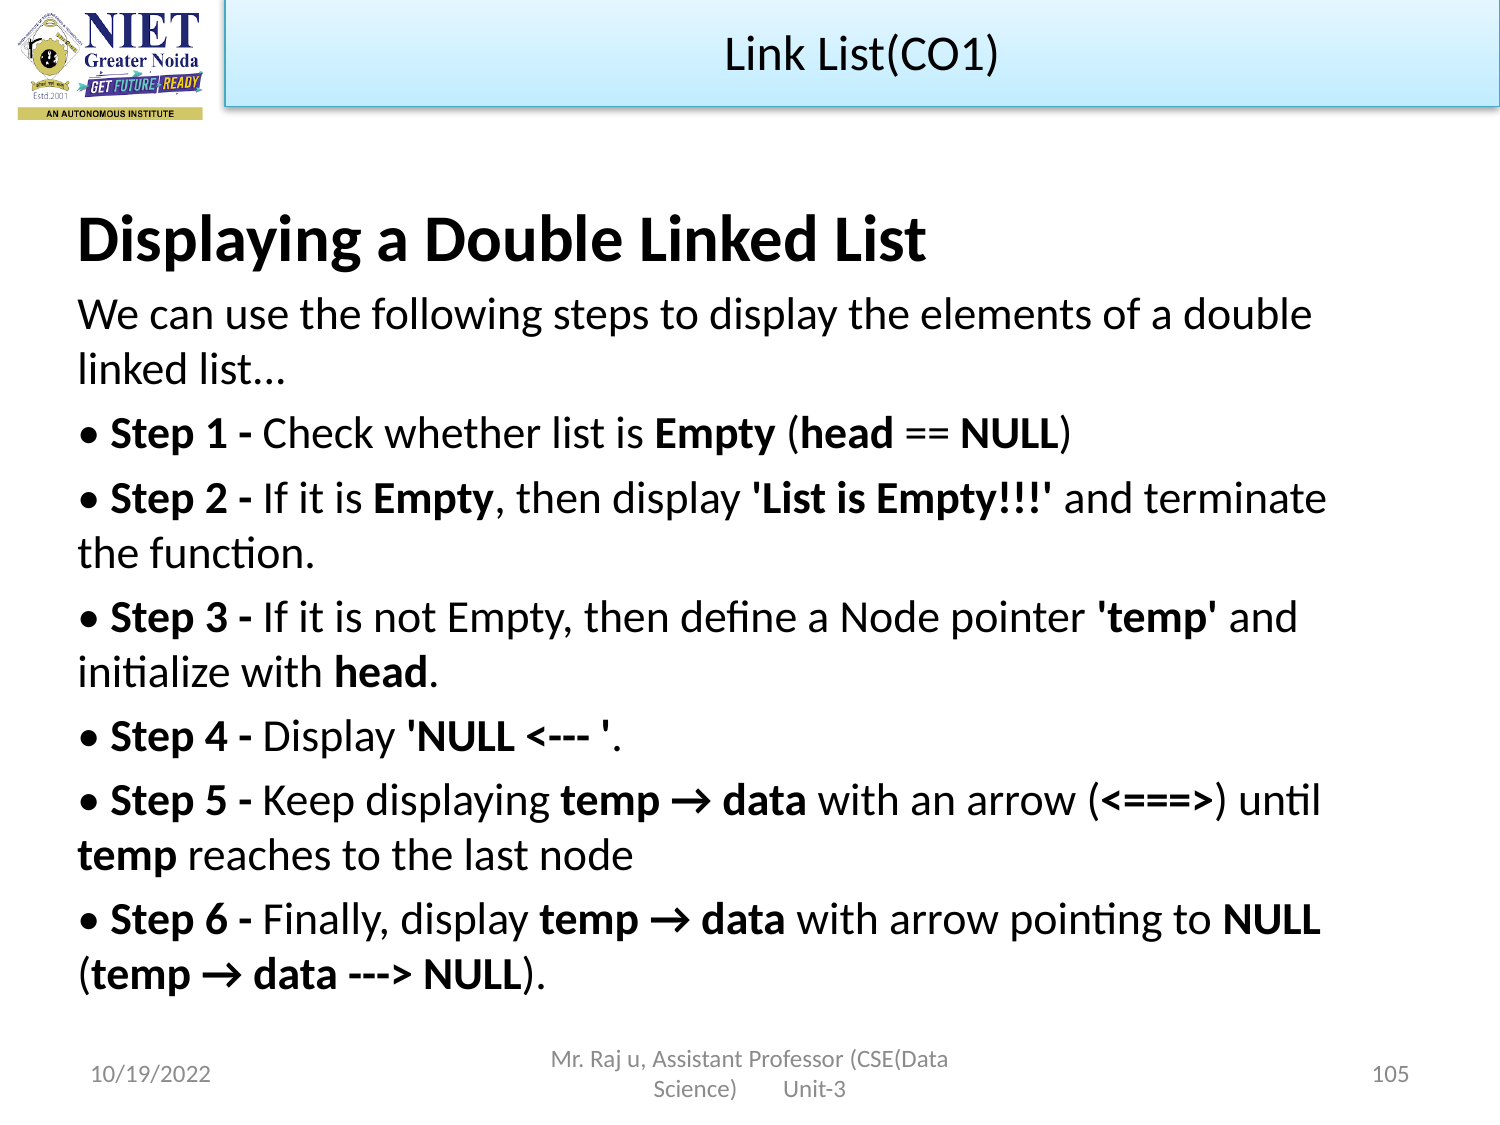

Link List(CO1)
Displaying a Double Linked List
We can use the following steps to display the elements of a double linked list...
• Step 1 - Check whether list is Empty (head == NULL)
• Step 2 - If it is Empty, then display 'List is Empty!!!' and terminate the function.
• Step 3 - If it is not Empty, then define a Node pointer 'temp' and initialize with head.
• Step 4 - Display 'NULL <--- '.
• Step 5 - Keep displaying temp → data with an arrow (<===>) until temp reaches to the last node
• Step 6 - Finally, display temp → data with arrow pointing to NULL (temp → data ---> NULL).

10/19/2022
Mr. Raj u, Assistant Professor (CSE(Data Science)        Unit-3
105